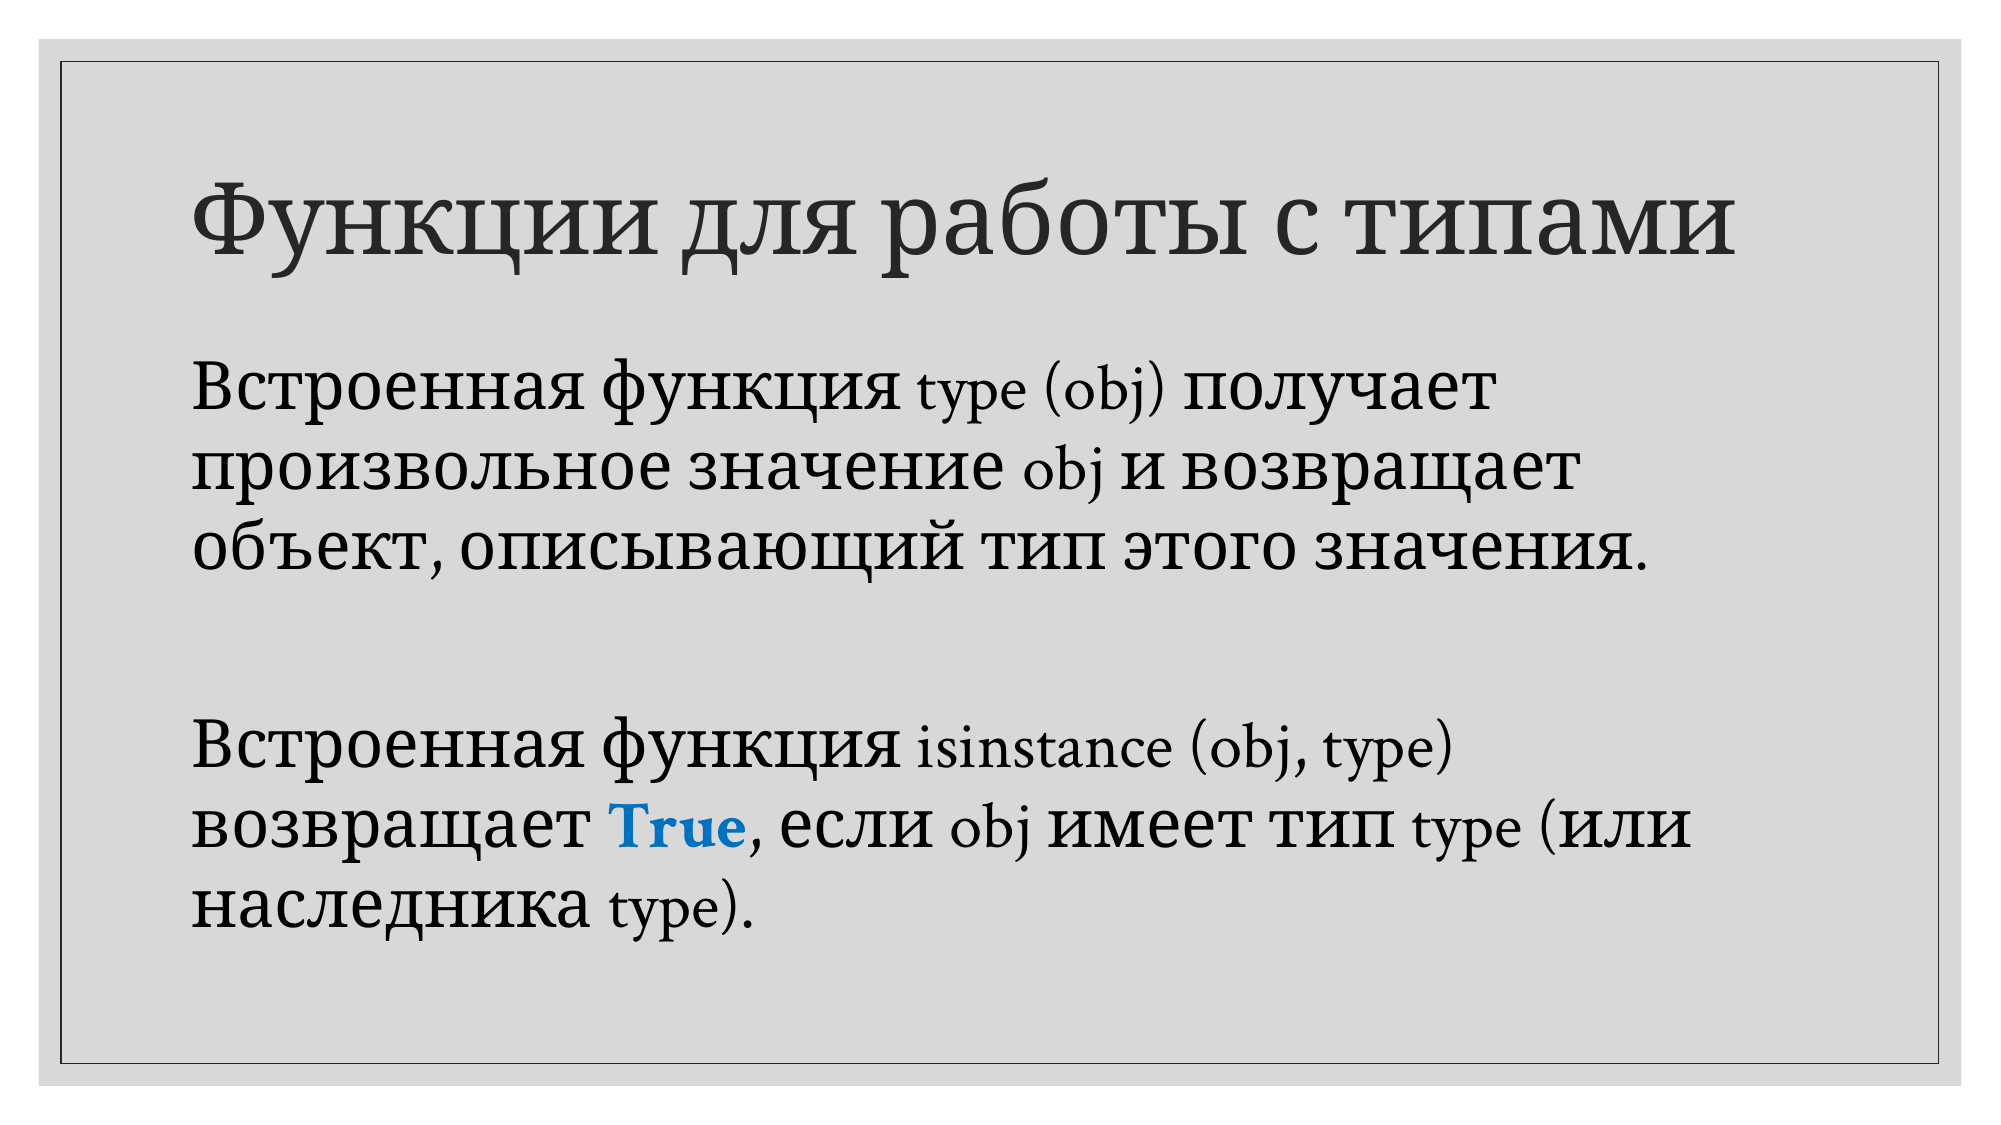

Функции для работы с типами
Встроенная функция type (obj) получает произвольное значение obj и возвращает объект, описывающий тип этого значения.

Встроенная функция isinstance (obj, type) возвращает True, если obj имеет тип type (или наследника type).